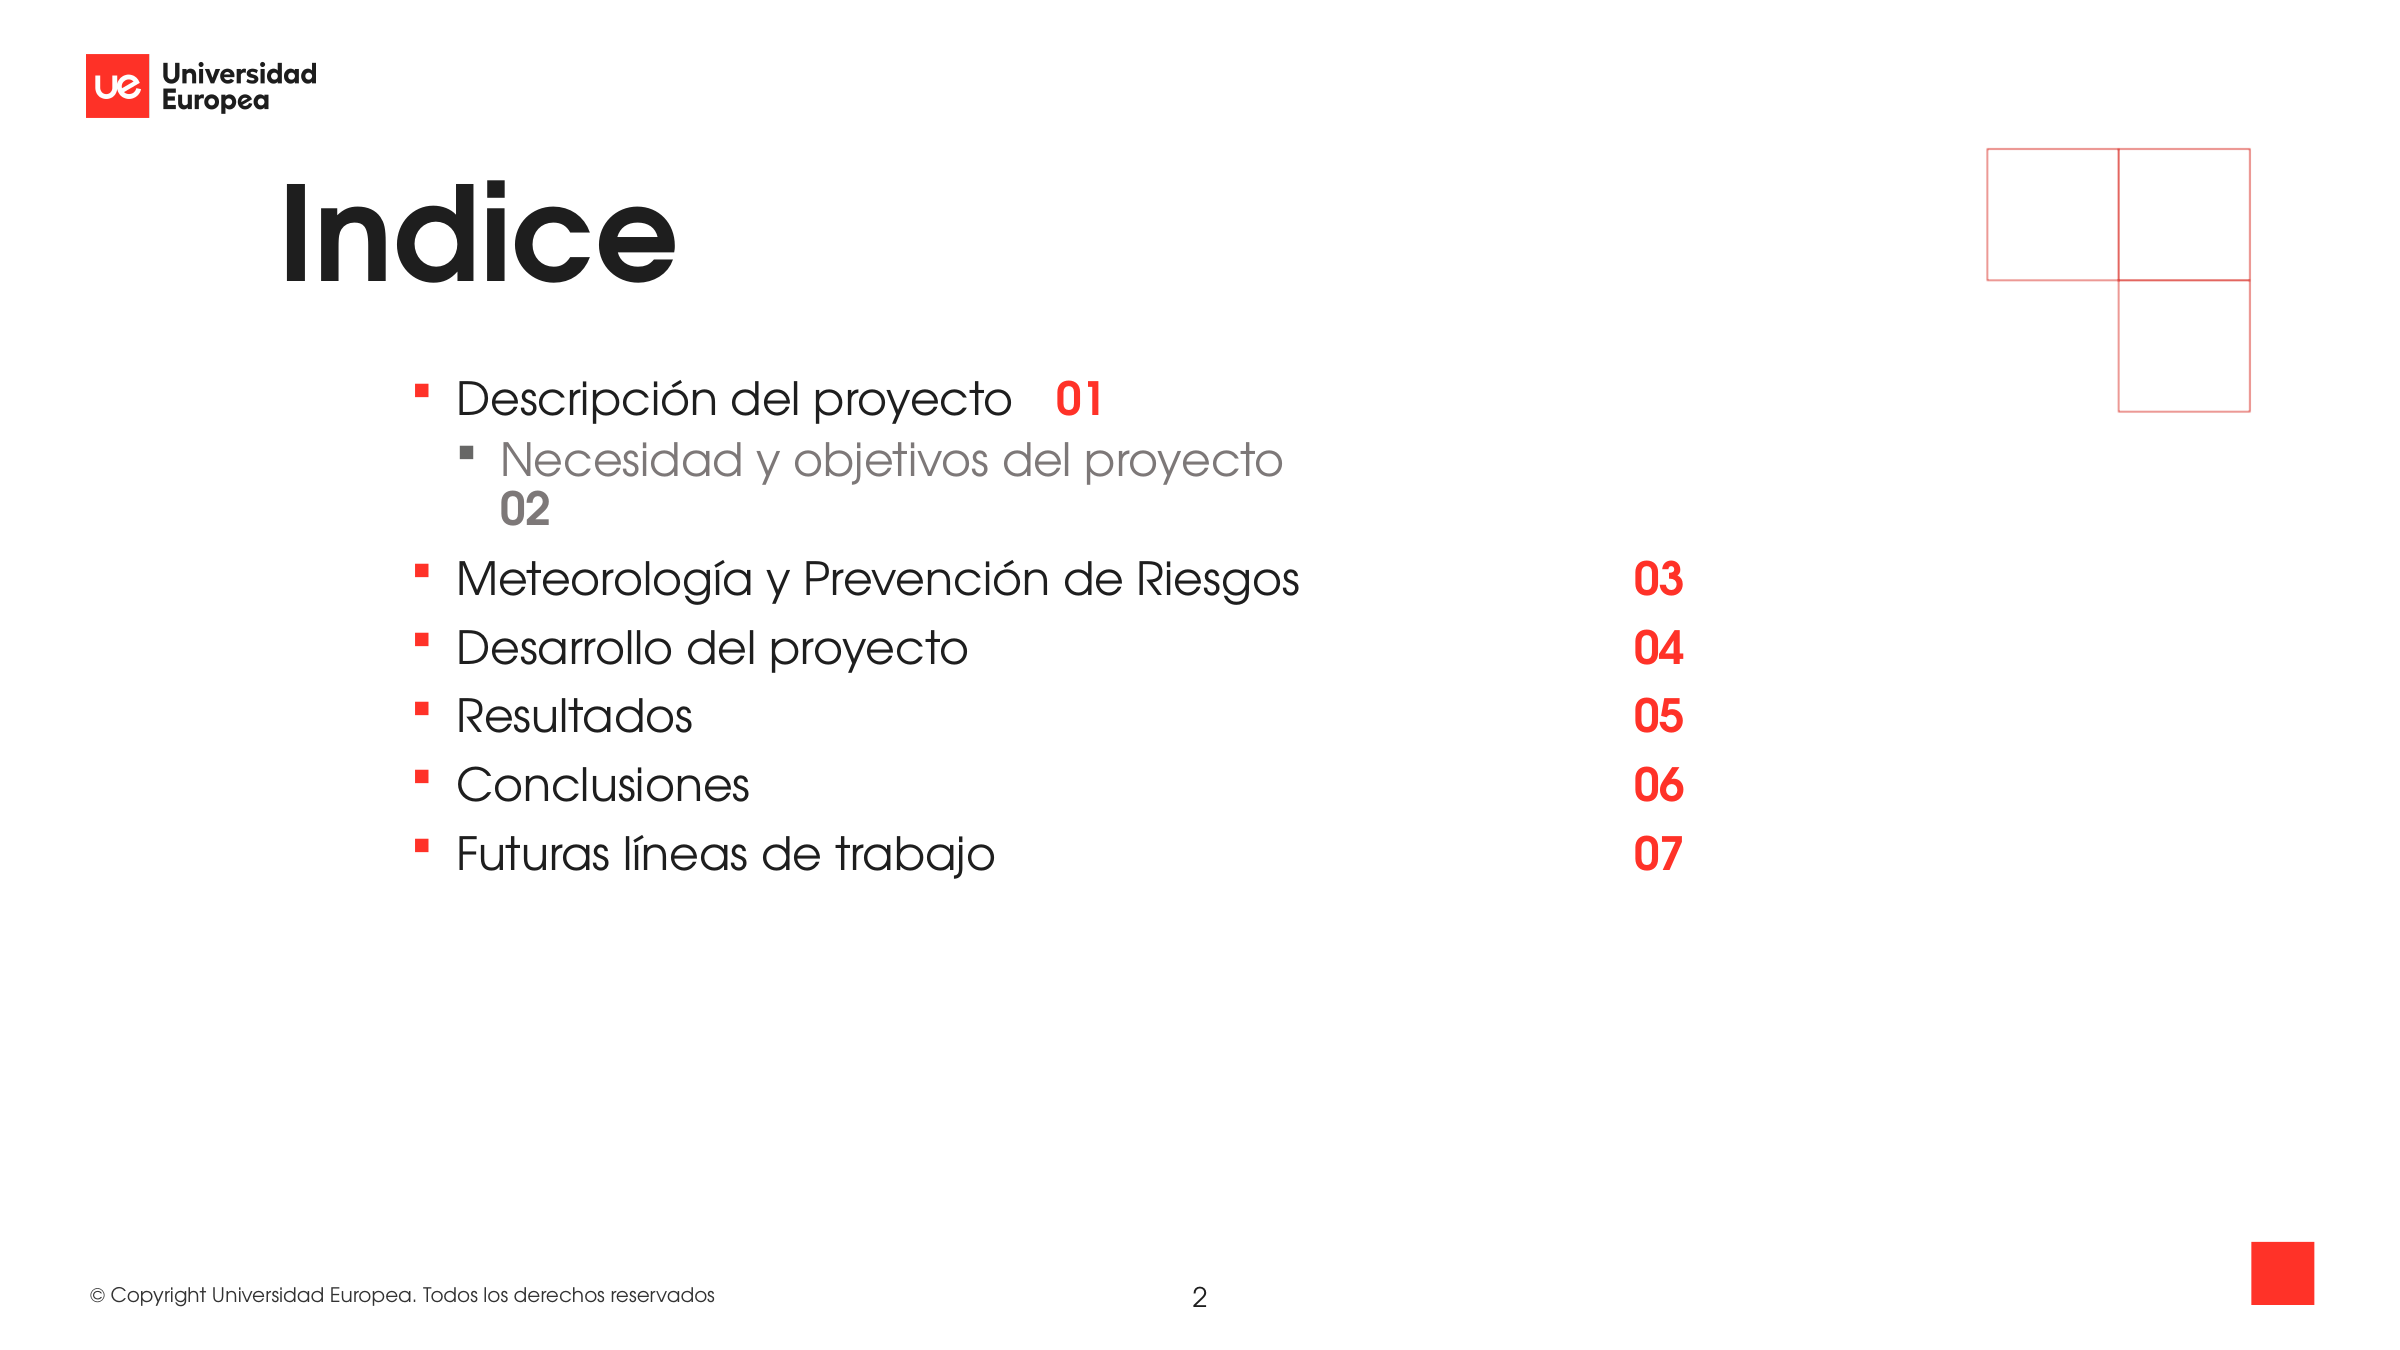

# Indice
Descripción del proyecto	01
Necesidad y objetivos del proyecto	02
Meteorología y Prevención de Riesgos	03
Desarrollo del proyecto	04
Resultados	05
Conclusiones	06
Futuras líneas de trabajo	07
2